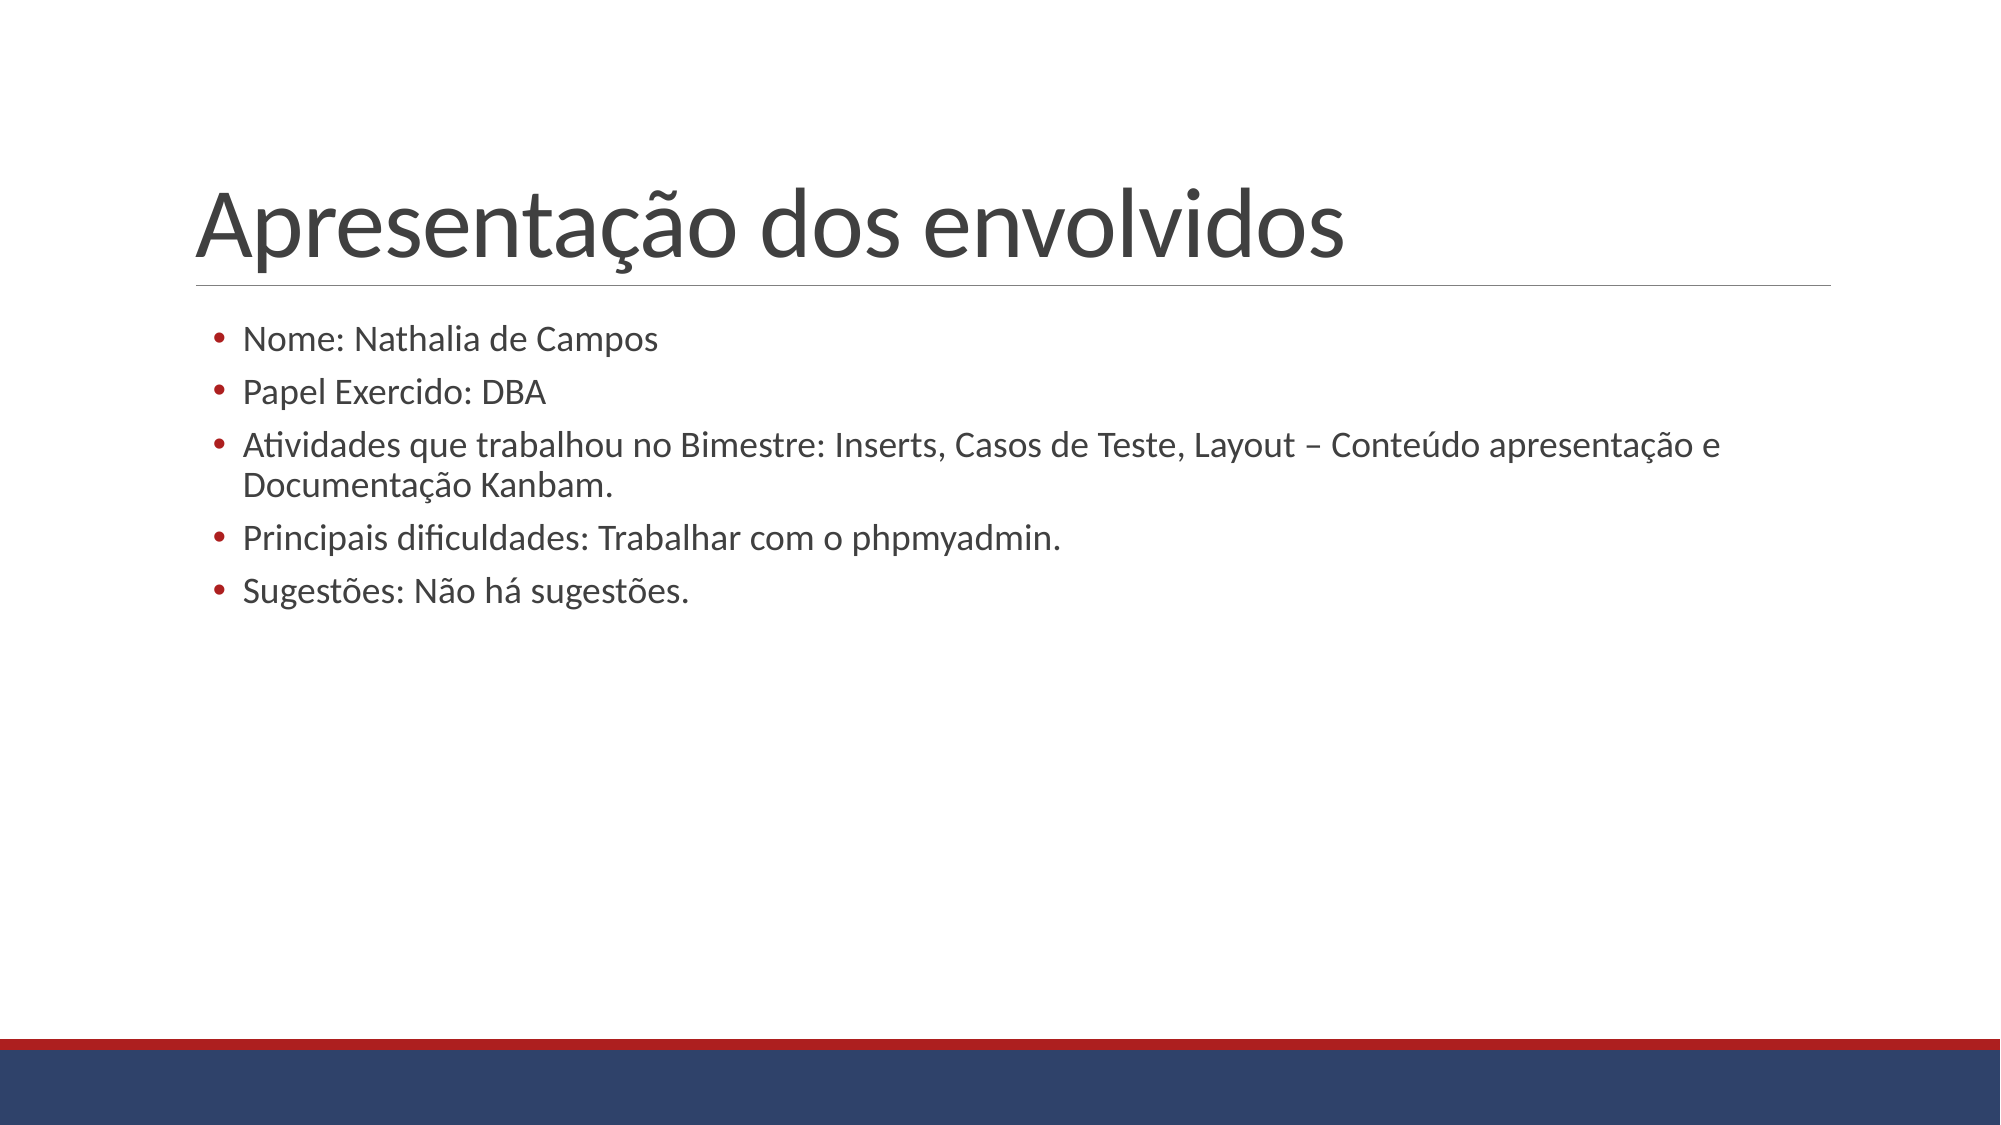

# Apresentação dos envolvidos
Nome: Nathalia de Campos
Papel Exercido: DBA
Atividades que trabalhou no Bimestre: Inserts, Casos de Teste, Layout – Conteúdo apresentação e Documentação Kanbam.
Principais dificuldades: Trabalhar com o phpmyadmin.
Sugestões: Não há sugestões.